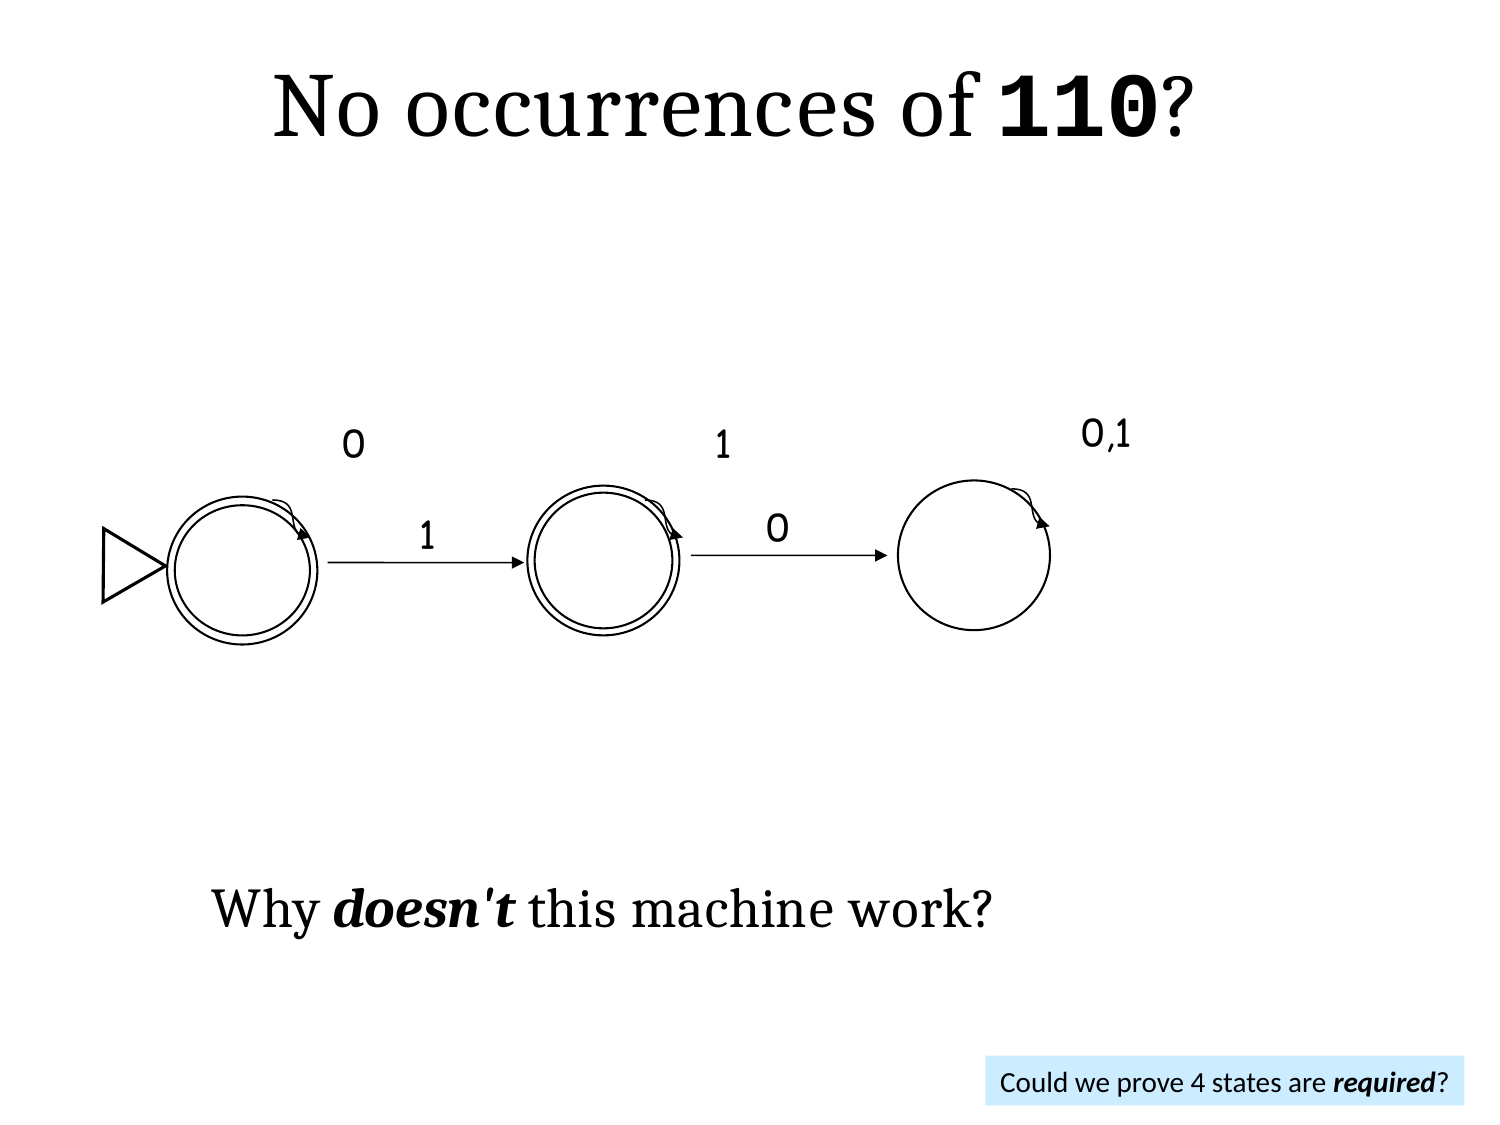

No occurrences of 110?
0,1
0
1

0

1

Why doesn't this machine work?
Could we prove 4 states are required?